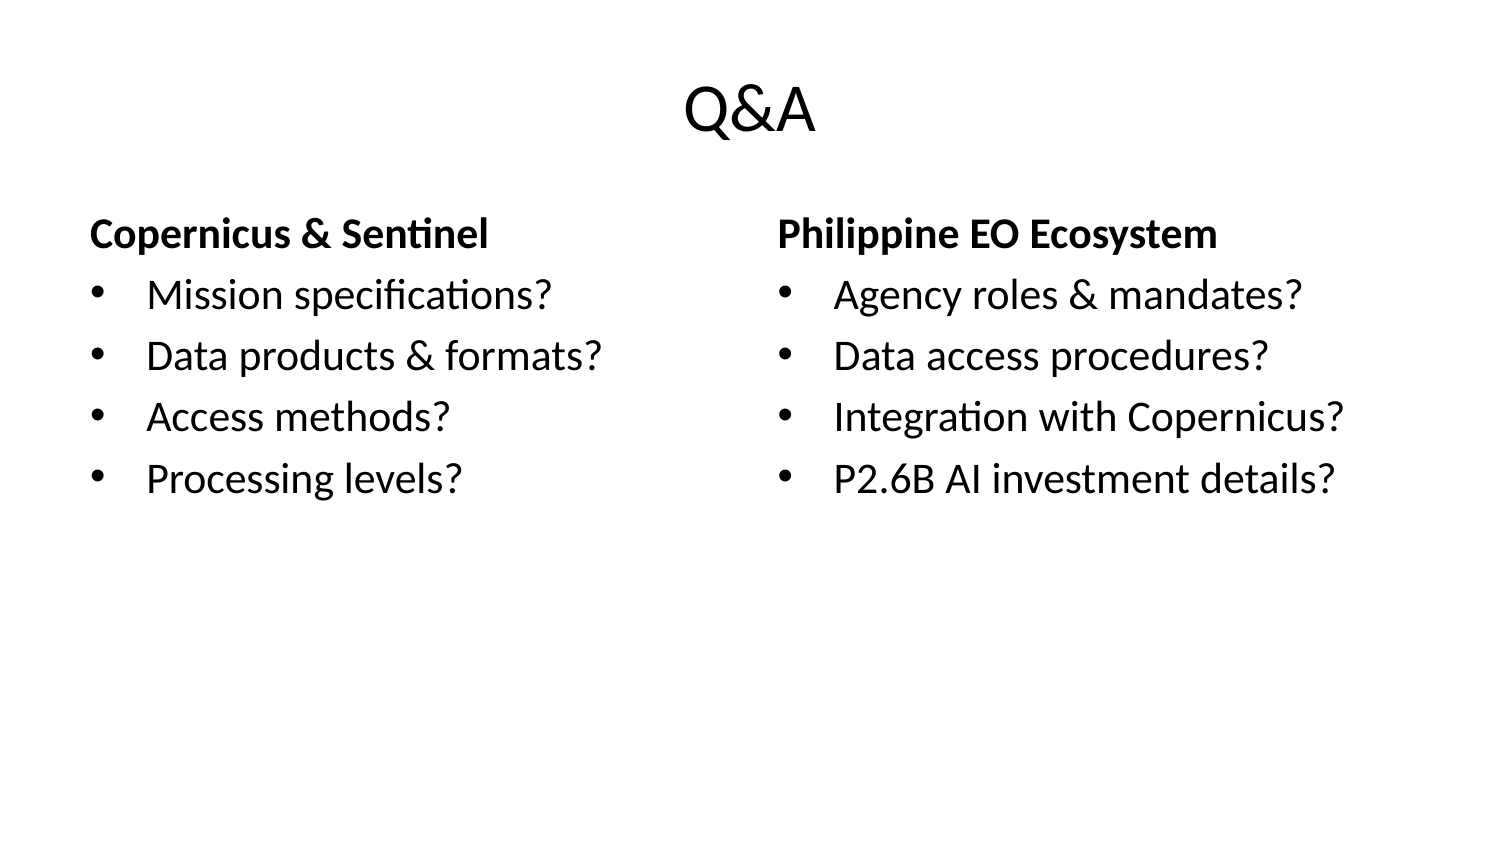

# Q&A
Copernicus & Sentinel
Mission specifications?
Data products & formats?
Access methods?
Processing levels?
Philippine EO Ecosystem
Agency roles & mandates?
Data access procedures?
Integration with Copernicus?
P2.6B AI investment details?